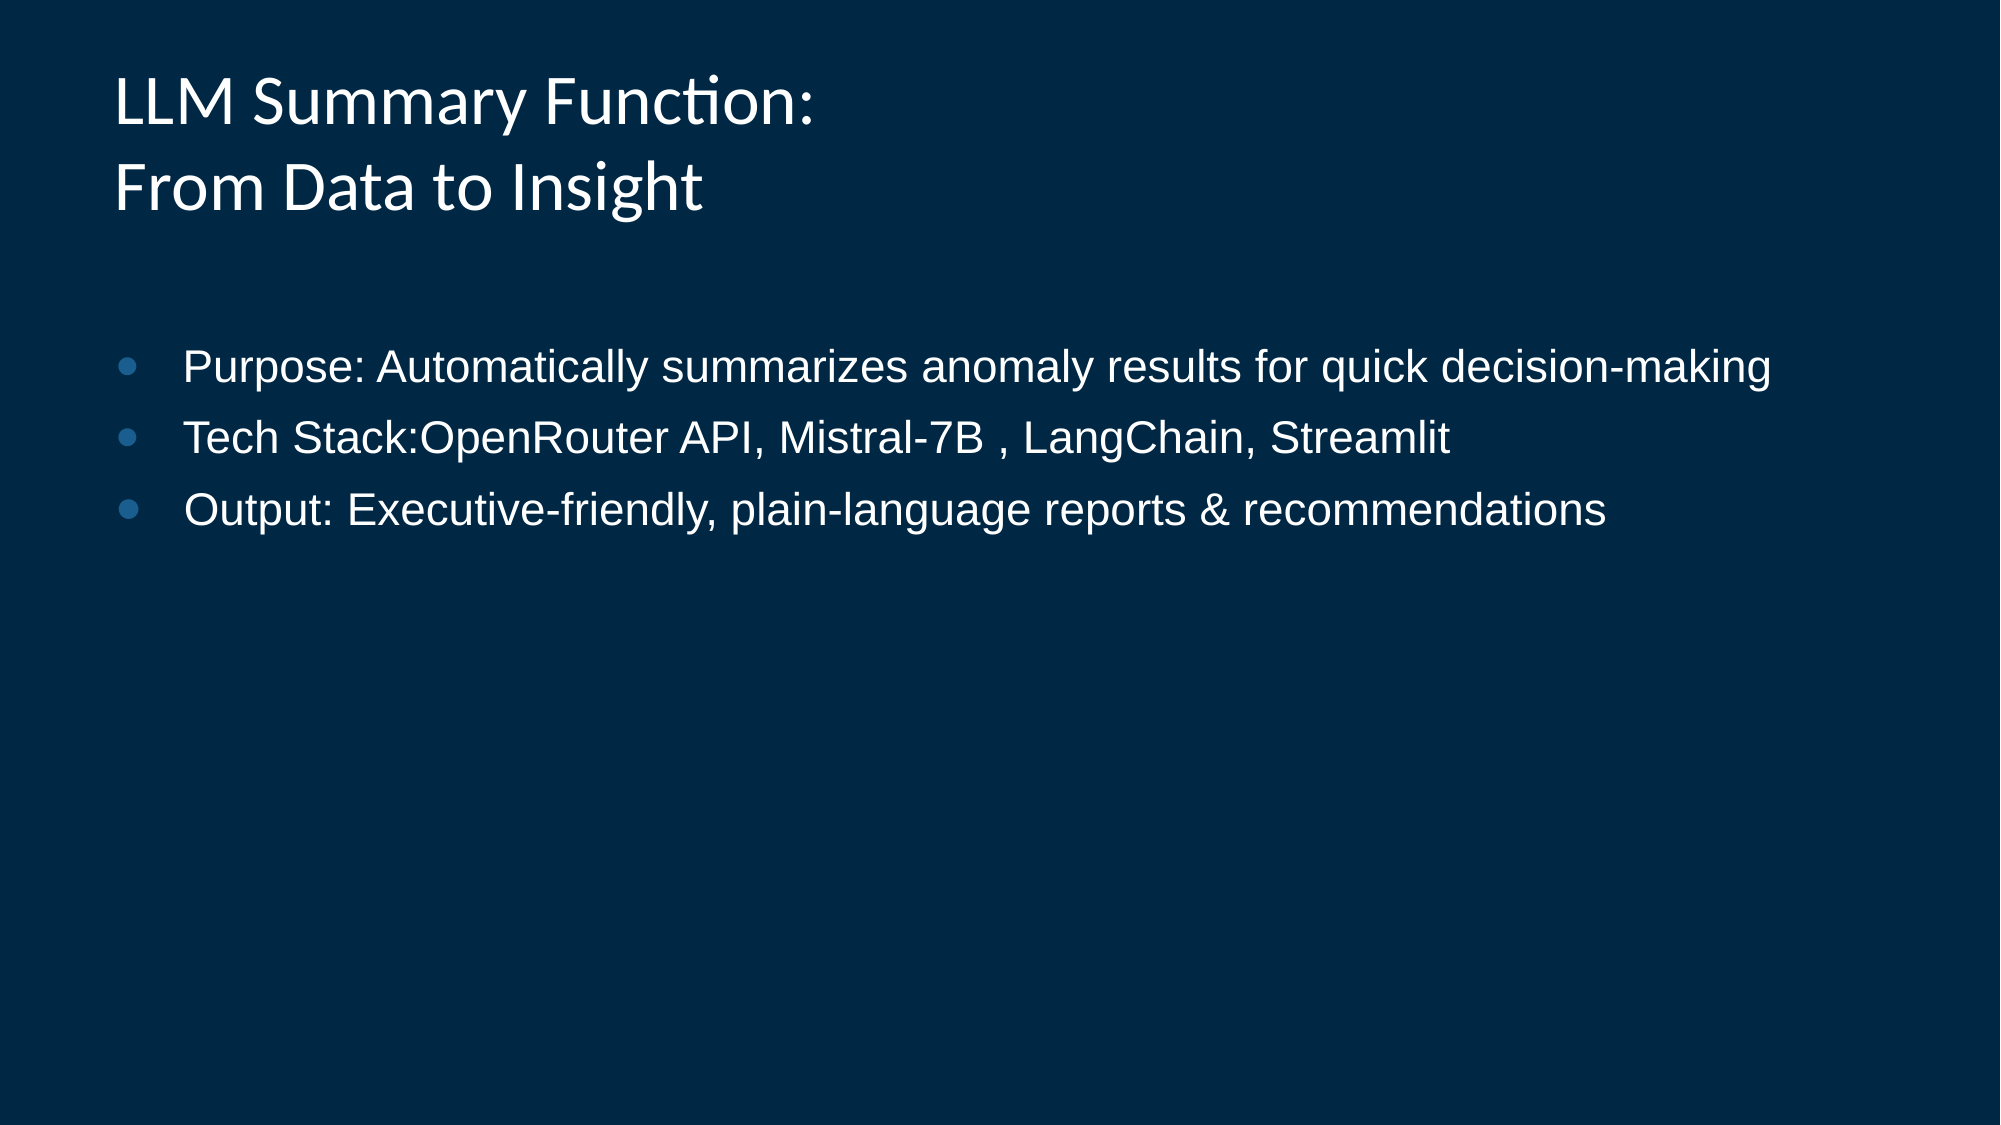

# LLM Summary Function:
From Data to Insight

 Purpose: Automatically summarizes anomaly results for quick decision-making
 Tech Stack:OpenRouter API, Mistral-7B , LangChain, Streamlit
 Output: Executive-friendly, plain-language reports & recommendations